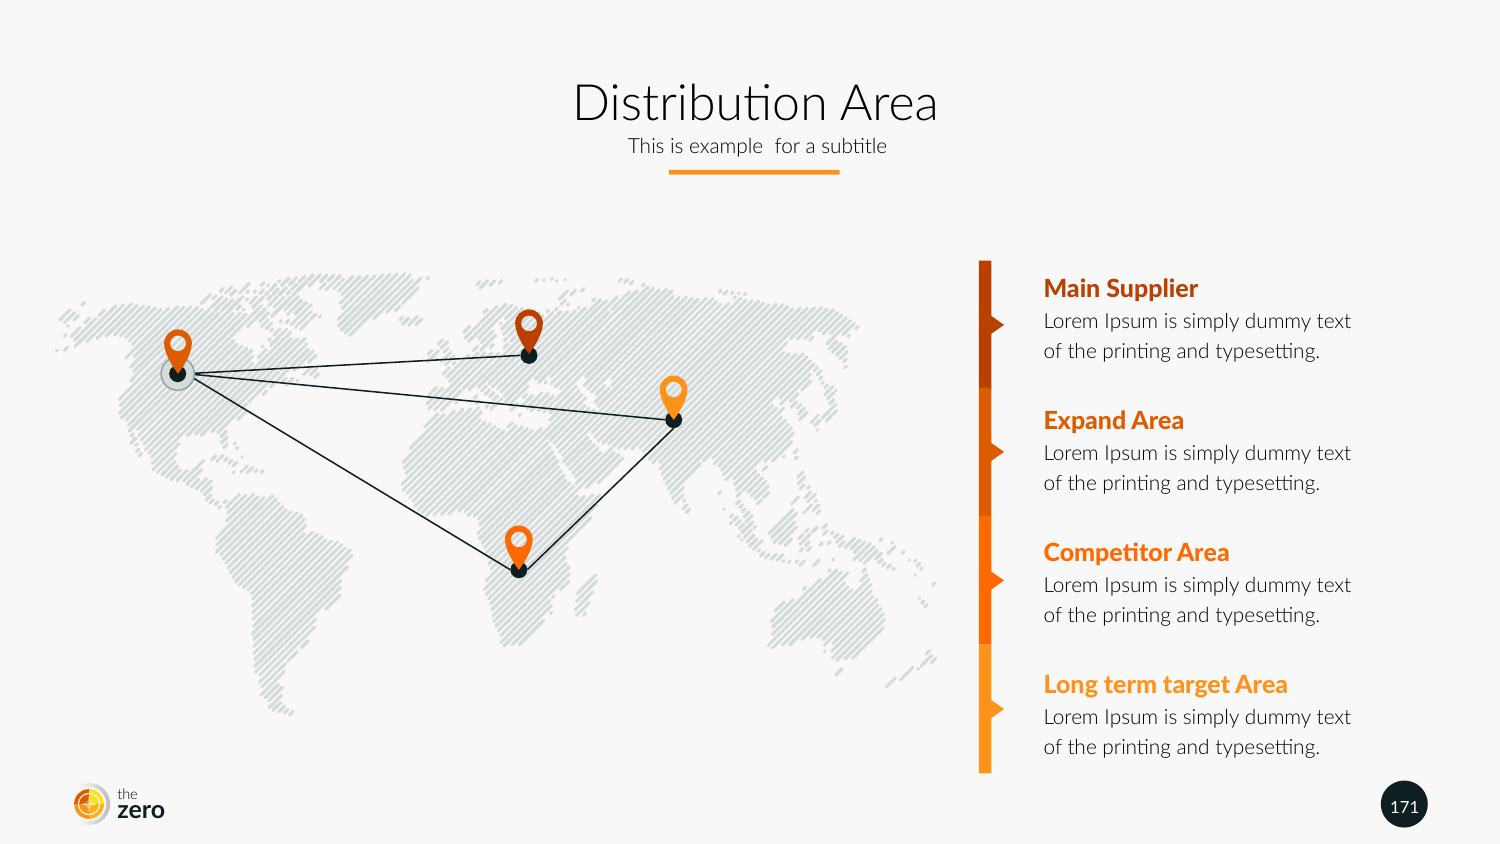

Distribution Area
This is example  for a subtitle

Main Supplier
Lorem Ipsum is simply dummy text of the printing and typesetting.

Expand Area
Lorem Ipsum is simply dummy text of the printing and typesetting.

Competitor Area
Lorem Ipsum is simply dummy text of the printing and typesetting.

Long term target Area
Lorem Ipsum is simply dummy text of the printing and typesetting.

the
171
zero